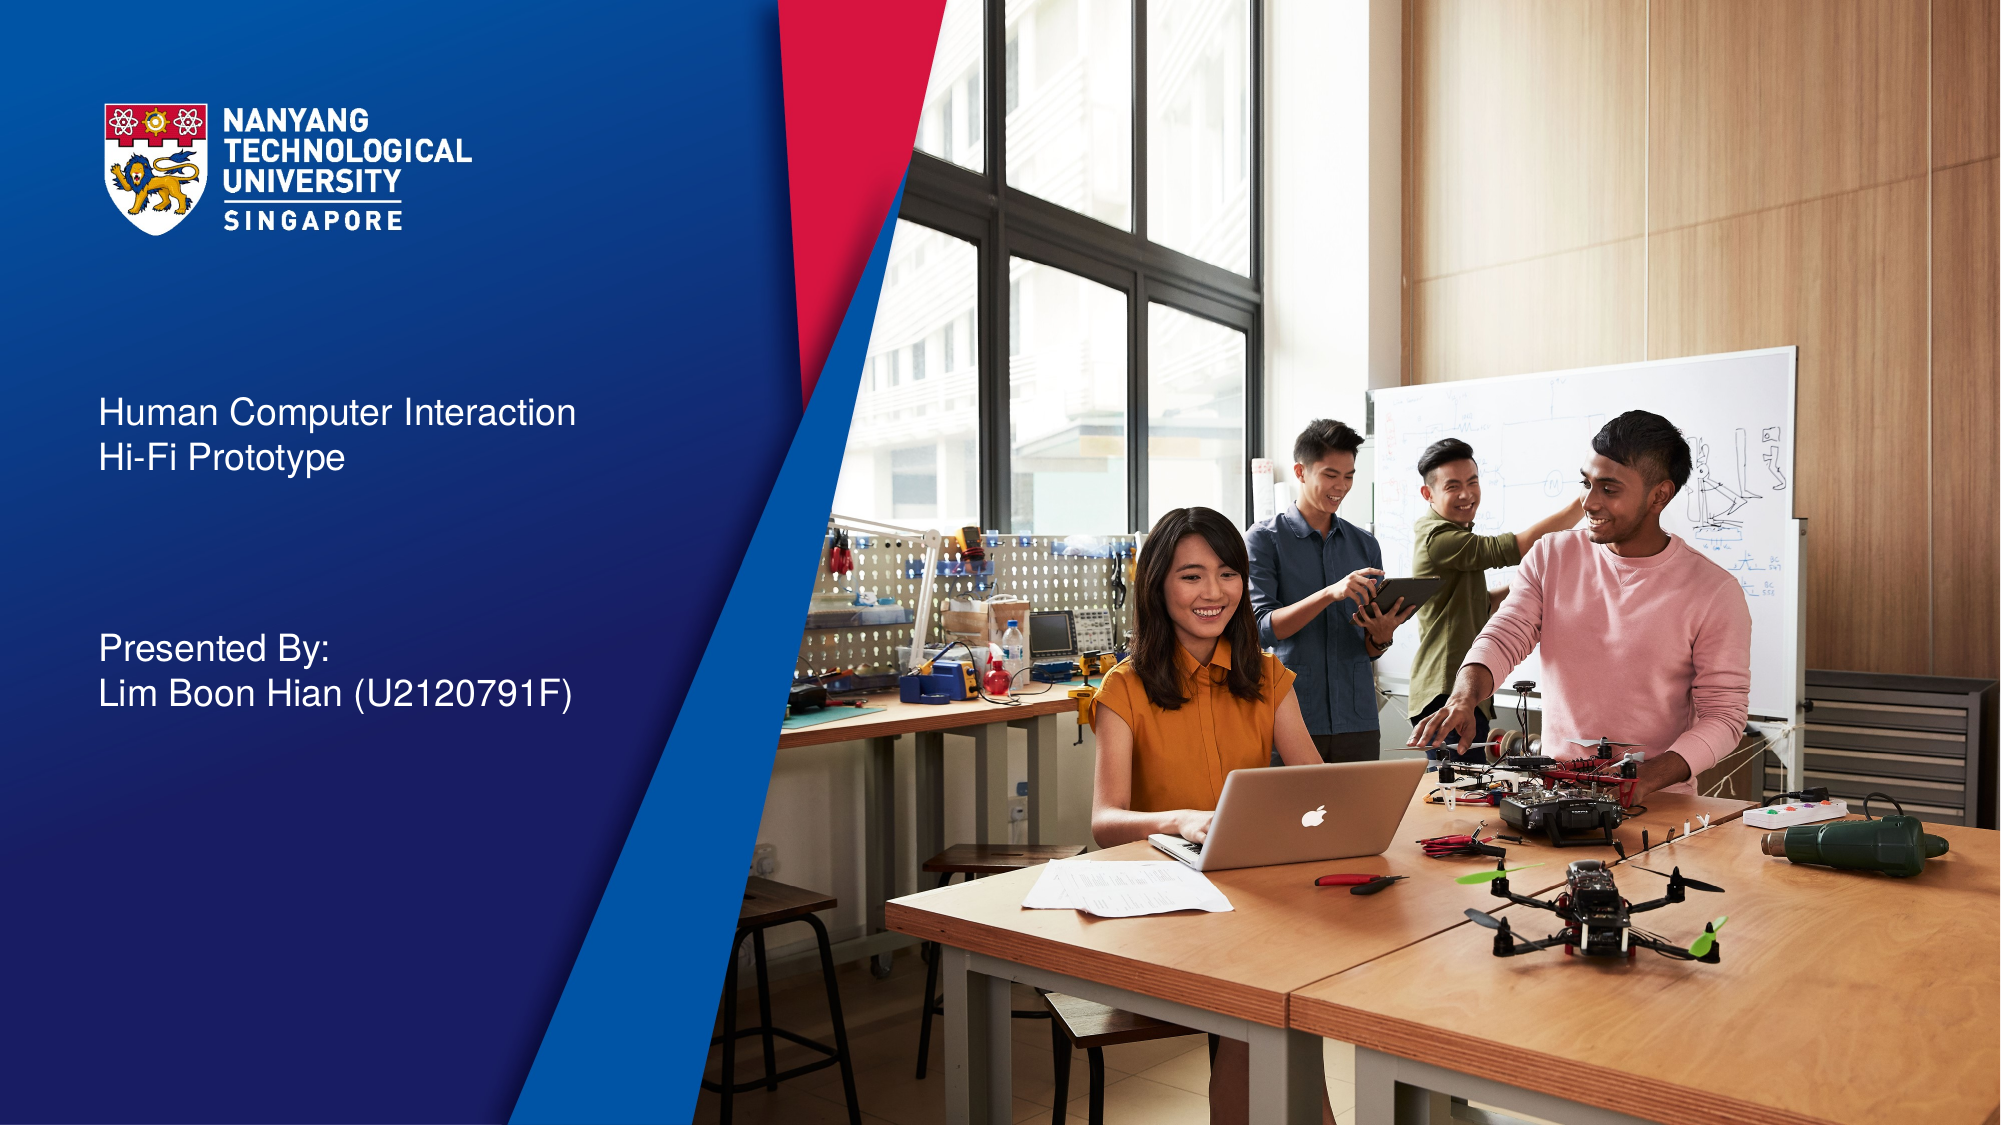

Human Computer Interaction
Hi-Fi Prototype
Presented By:
Lim Boon Hian (U2120791F)